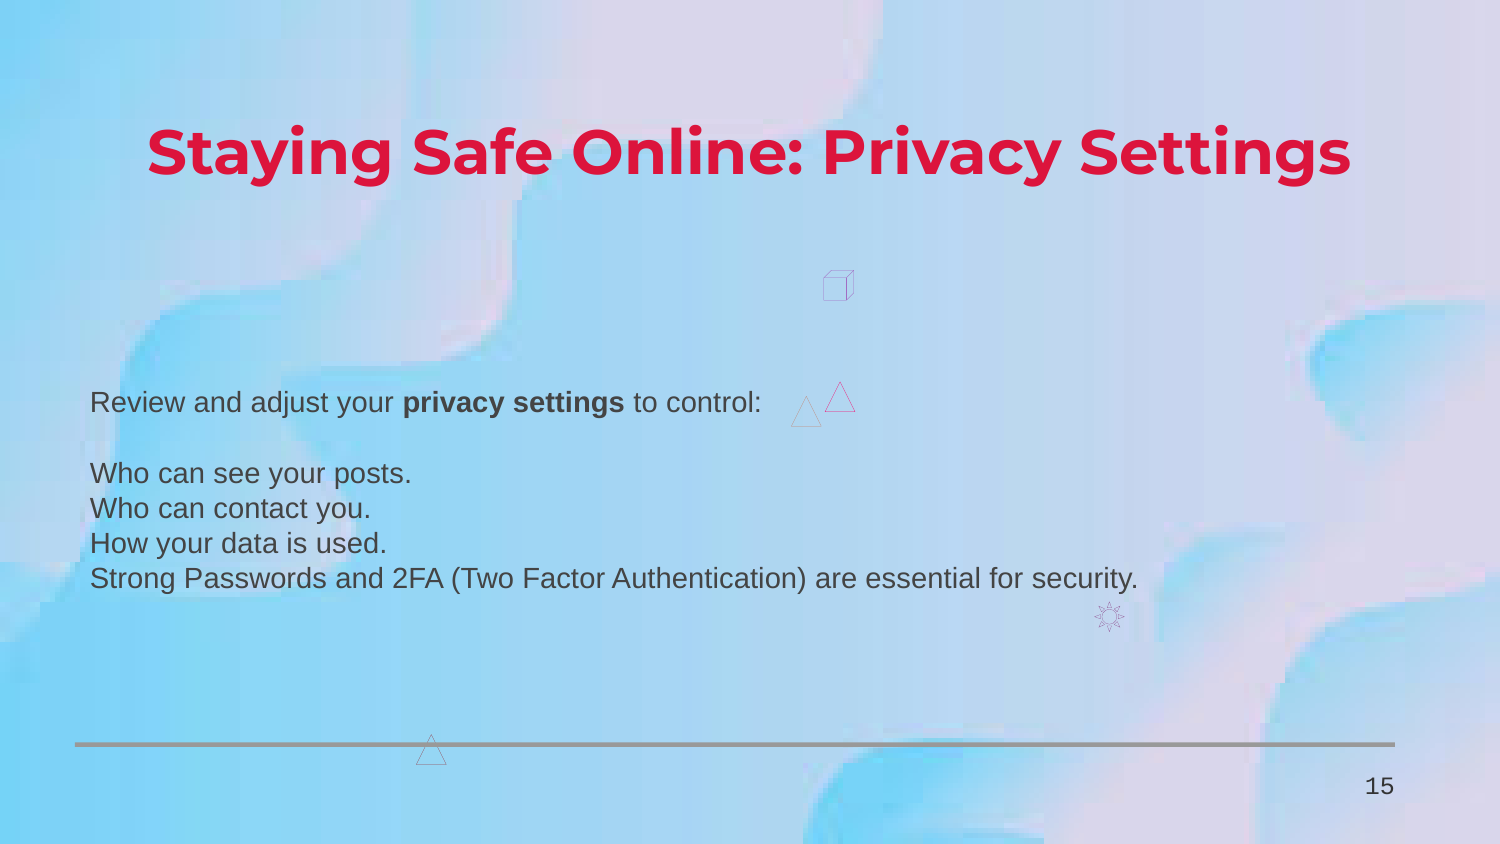

Staying Safe Online: Privacy Settings
Review and adjust your privacy settings to control:

Who can see your posts.
Who can contact you.
How your data is used.
Strong Passwords and 2FA (Two Factor Authentication) are essential for security.

15